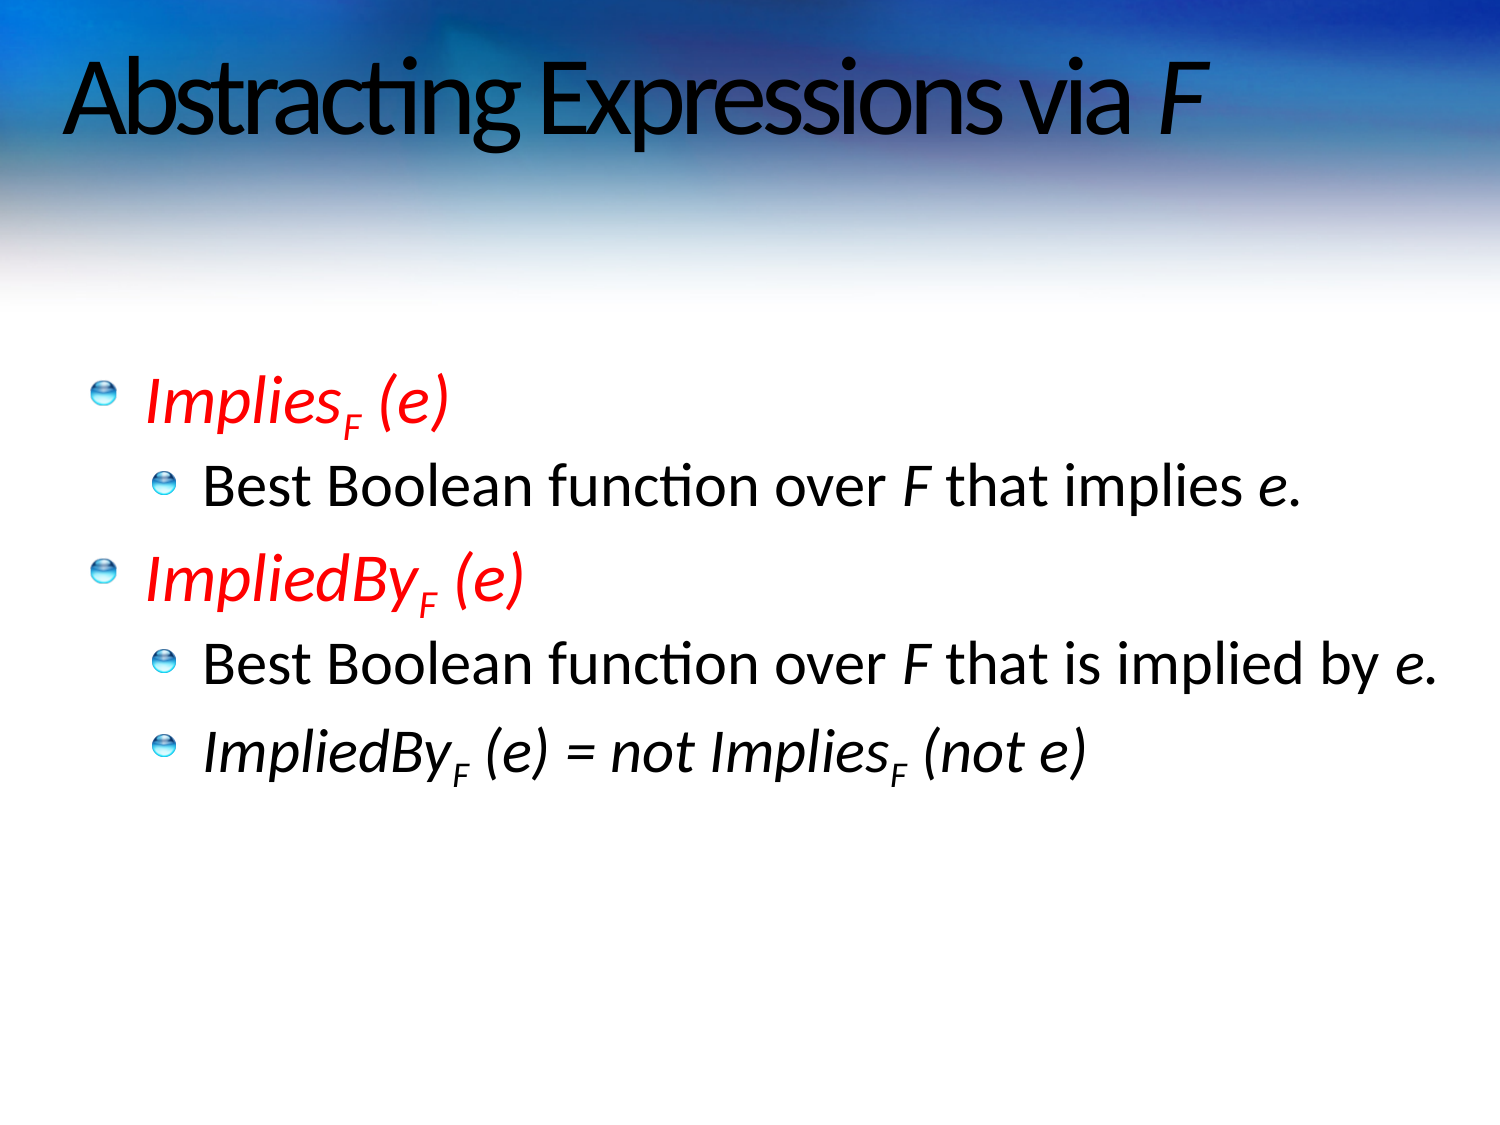

# Abstracting Expressions via F
ImpliesF (e)
Best Boolean function over F that implies e.
ImpliedByF (e)
Best Boolean function over F that is implied by e.
ImpliedByF (e) = not ImpliesF (not e)